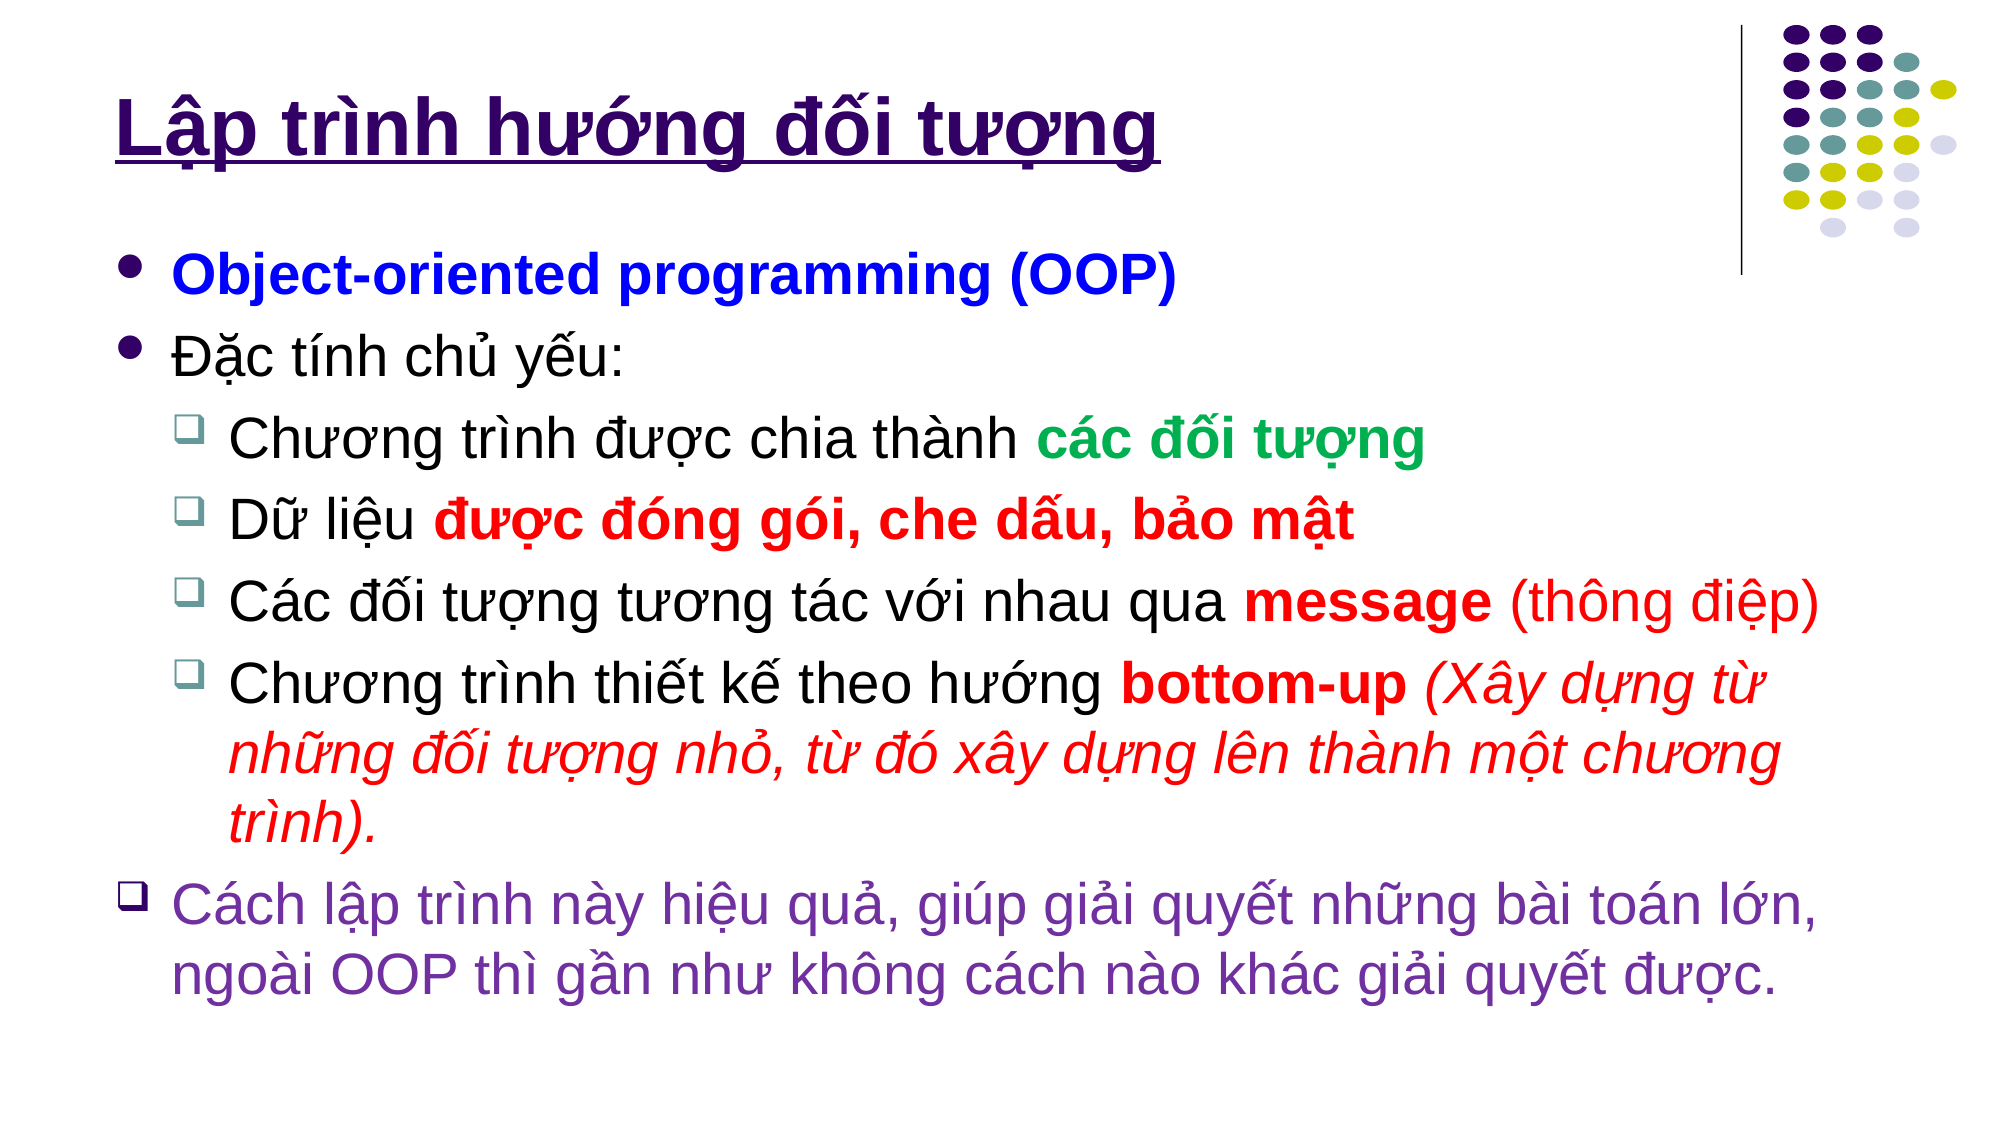

# Lập trình hướng đối tượng
Object-oriented programming (OOP)
Đặc tính chủ yếu:
Chương trình được chia thành các đối tượng
Dữ liệu được đóng gói, che dấu, bảo mật
Các đối tượng tương tác với nhau qua message (thông điệp)
Chương trình thiết kế theo hướng bottom-up (Xây dựng từ những đối tượng nhỏ, từ đó xây dựng lên thành một chương trình).
Cách lập trình này hiệu quả, giúp giải quyết những bài toán lớn, ngoài OOP thì gần như không cách nào khác giải quyết được.